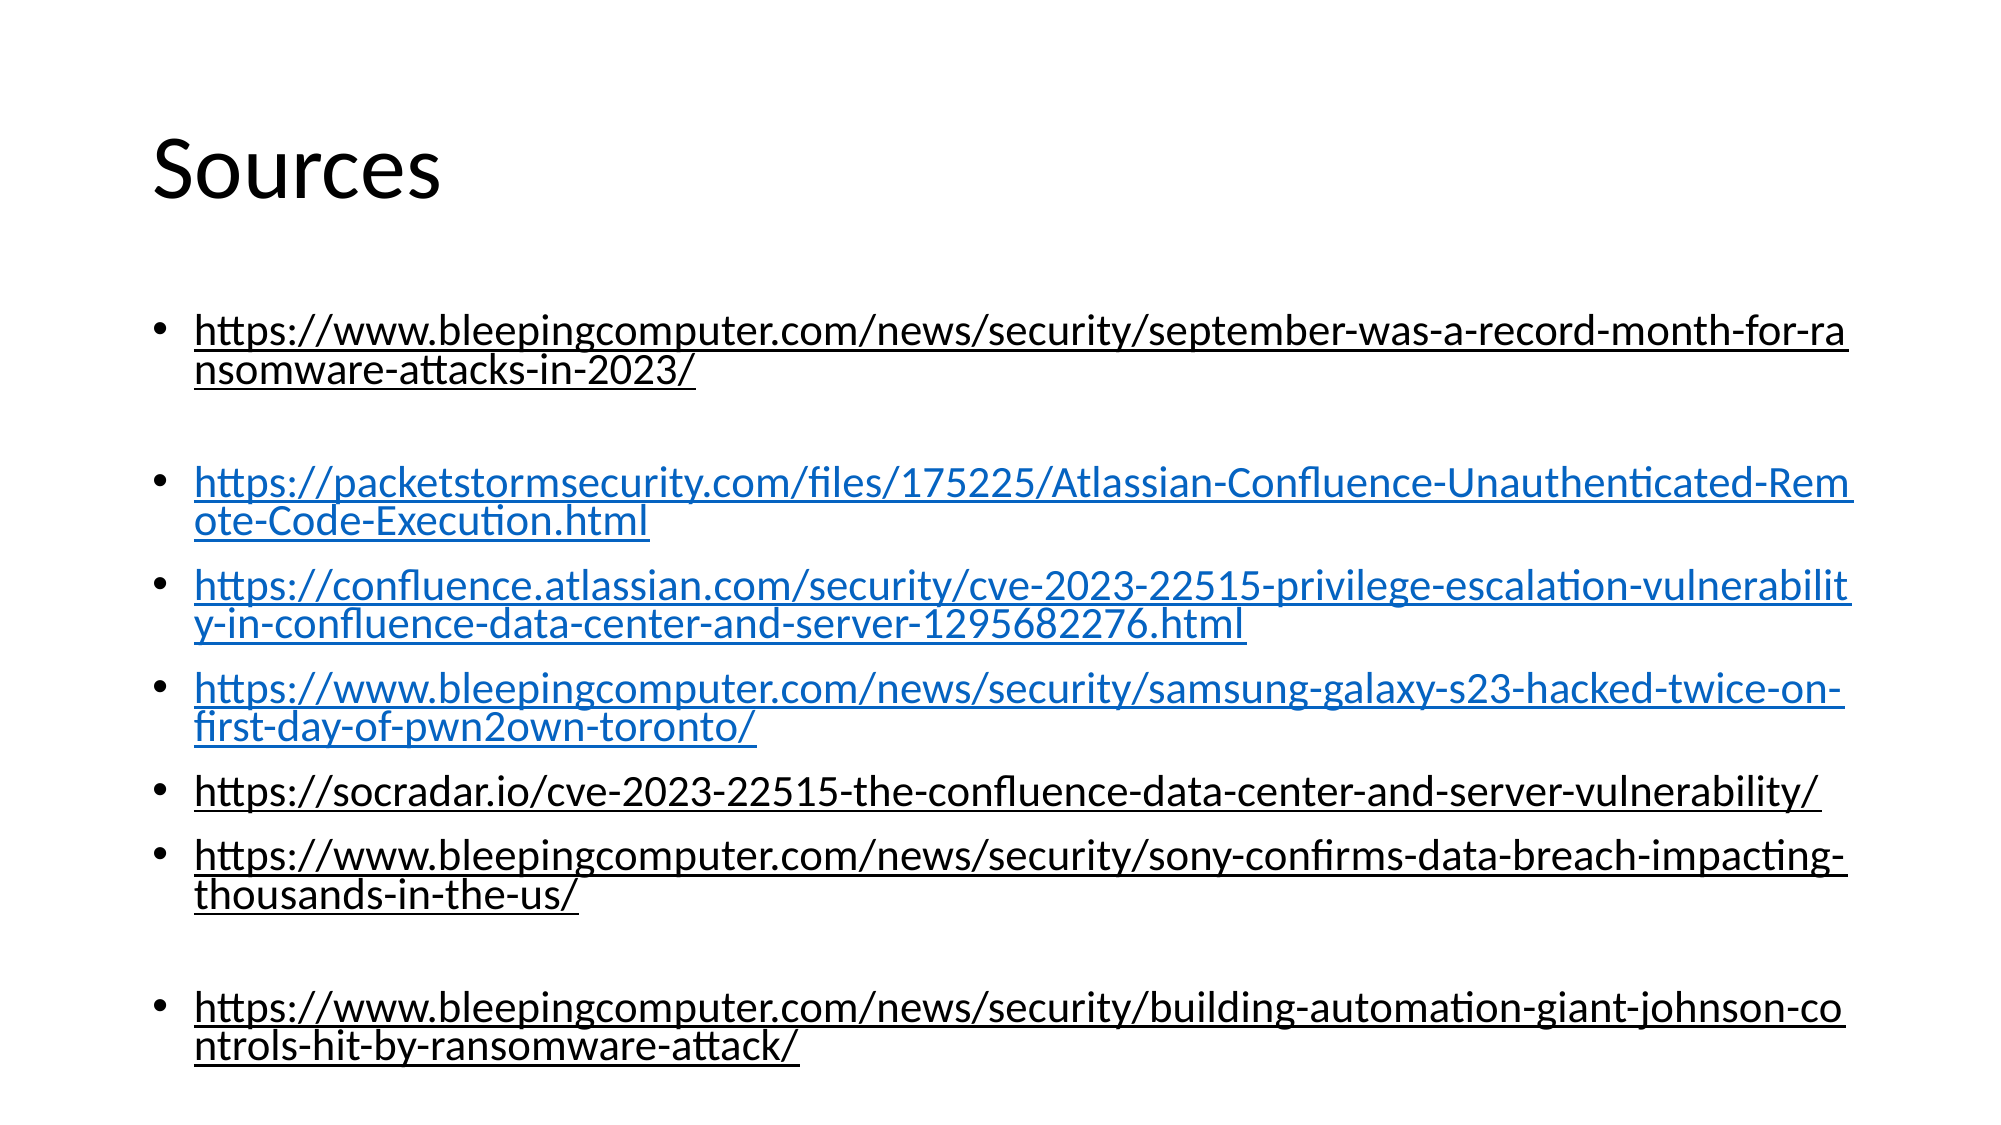

# Sources
https://www.bleepingcomputer.com/news/security/september-was-a-record-month-for-ransomware-attacks-in-2023/
https://packetstormsecurity.com/files/175225/Atlassian-Confluence-Unauthenticated-Remote-Code-Execution.html
https://confluence.atlassian.com/security/cve-2023-22515-privilege-escalation-vulnerability-in-confluence-data-center-and-server-1295682276.html
https://www.bleepingcomputer.com/news/security/samsung-galaxy-s23-hacked-twice-on-first-day-of-pwn2own-toronto/
https://socradar.io/cve-2023-22515-the-confluence-data-center-and-server-vulnerability/
https://www.bleepingcomputer.com/news/security/sony-confirms-data-breach-impacting-thousands-in-the-us/
https://www.bleepingcomputer.com/news/security/building-automation-giant-johnson-controls-hit-by-ransomware-attack/
https://securityaffairs.com/144001/hacking/pwn2own-vancouver-2023-results.html